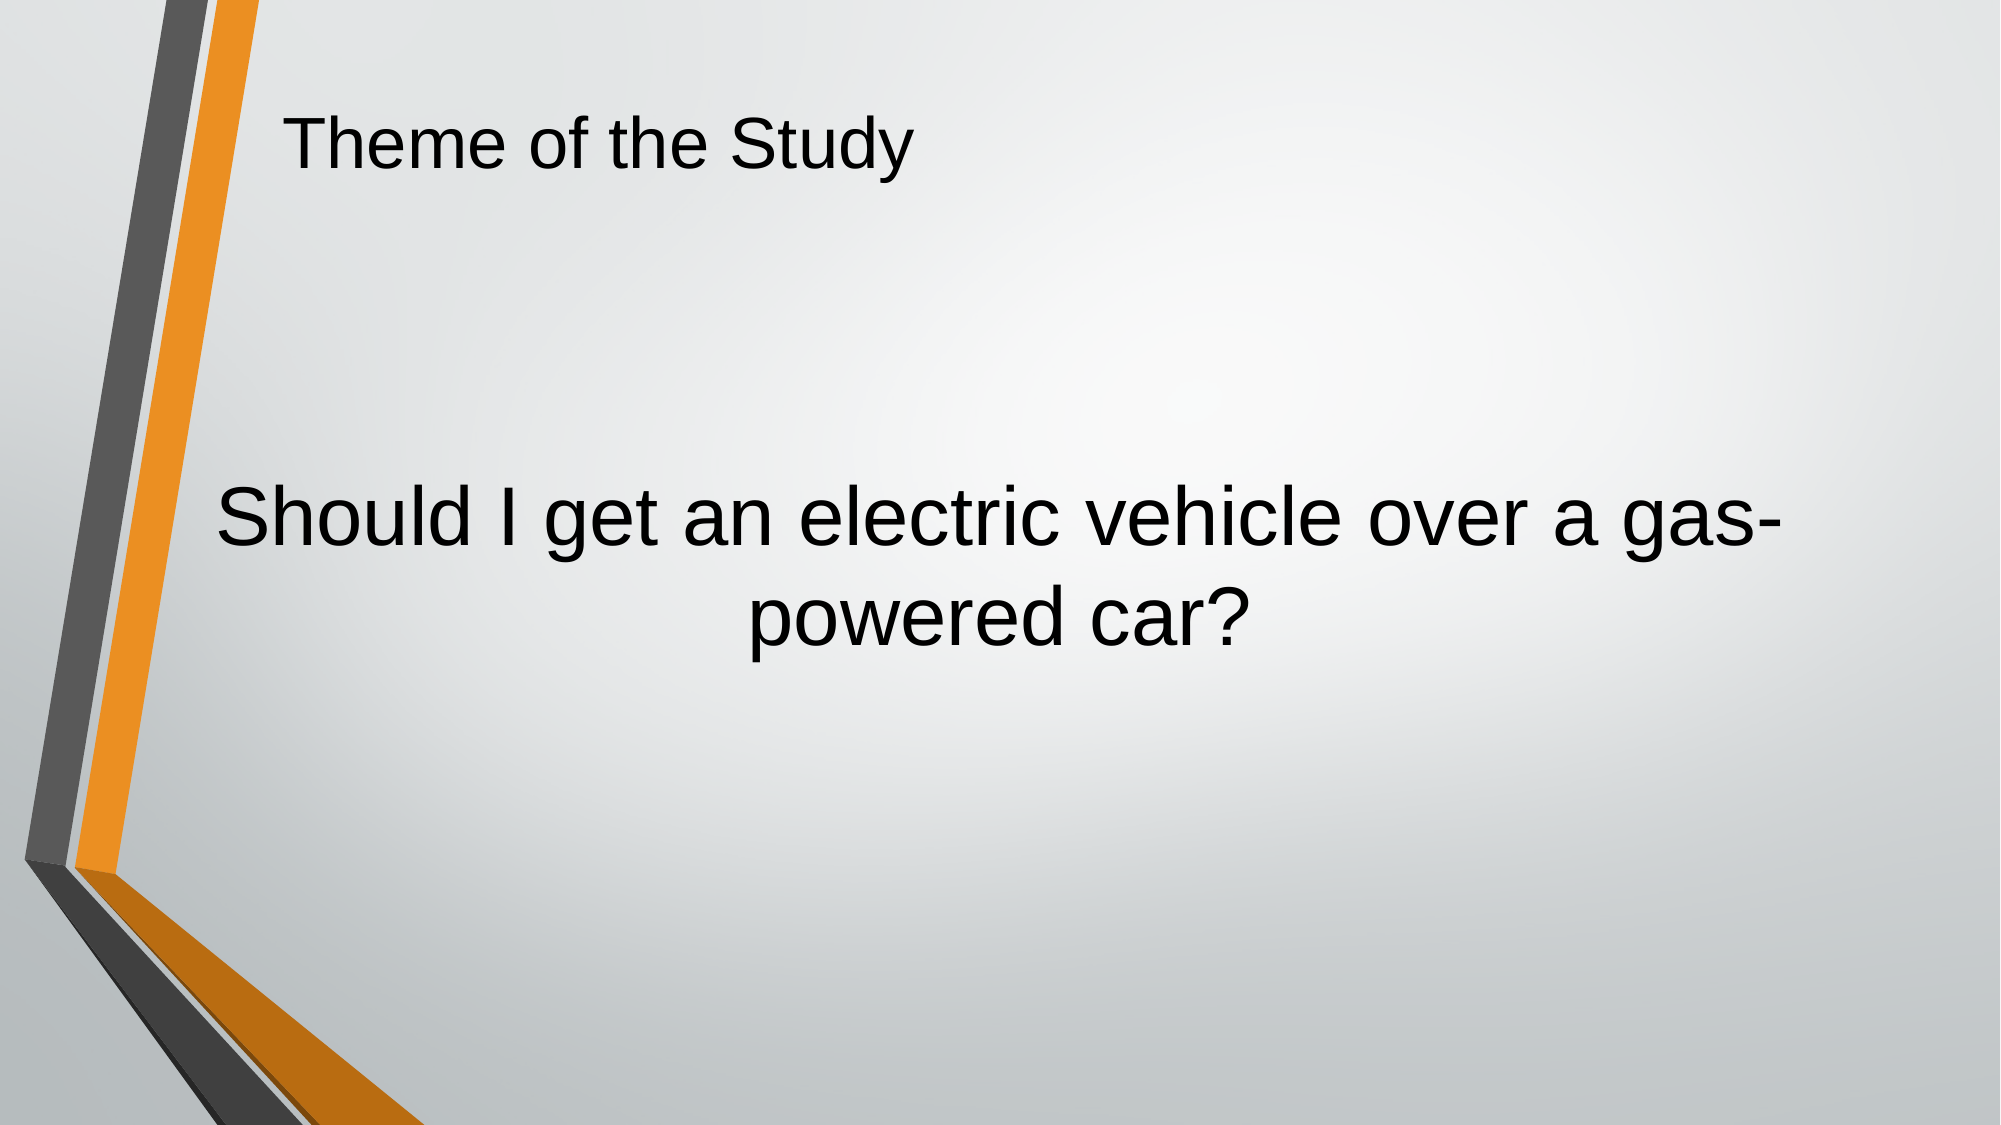

# Theme of the Study
Should I get an electric vehicle over a gas-powered car?